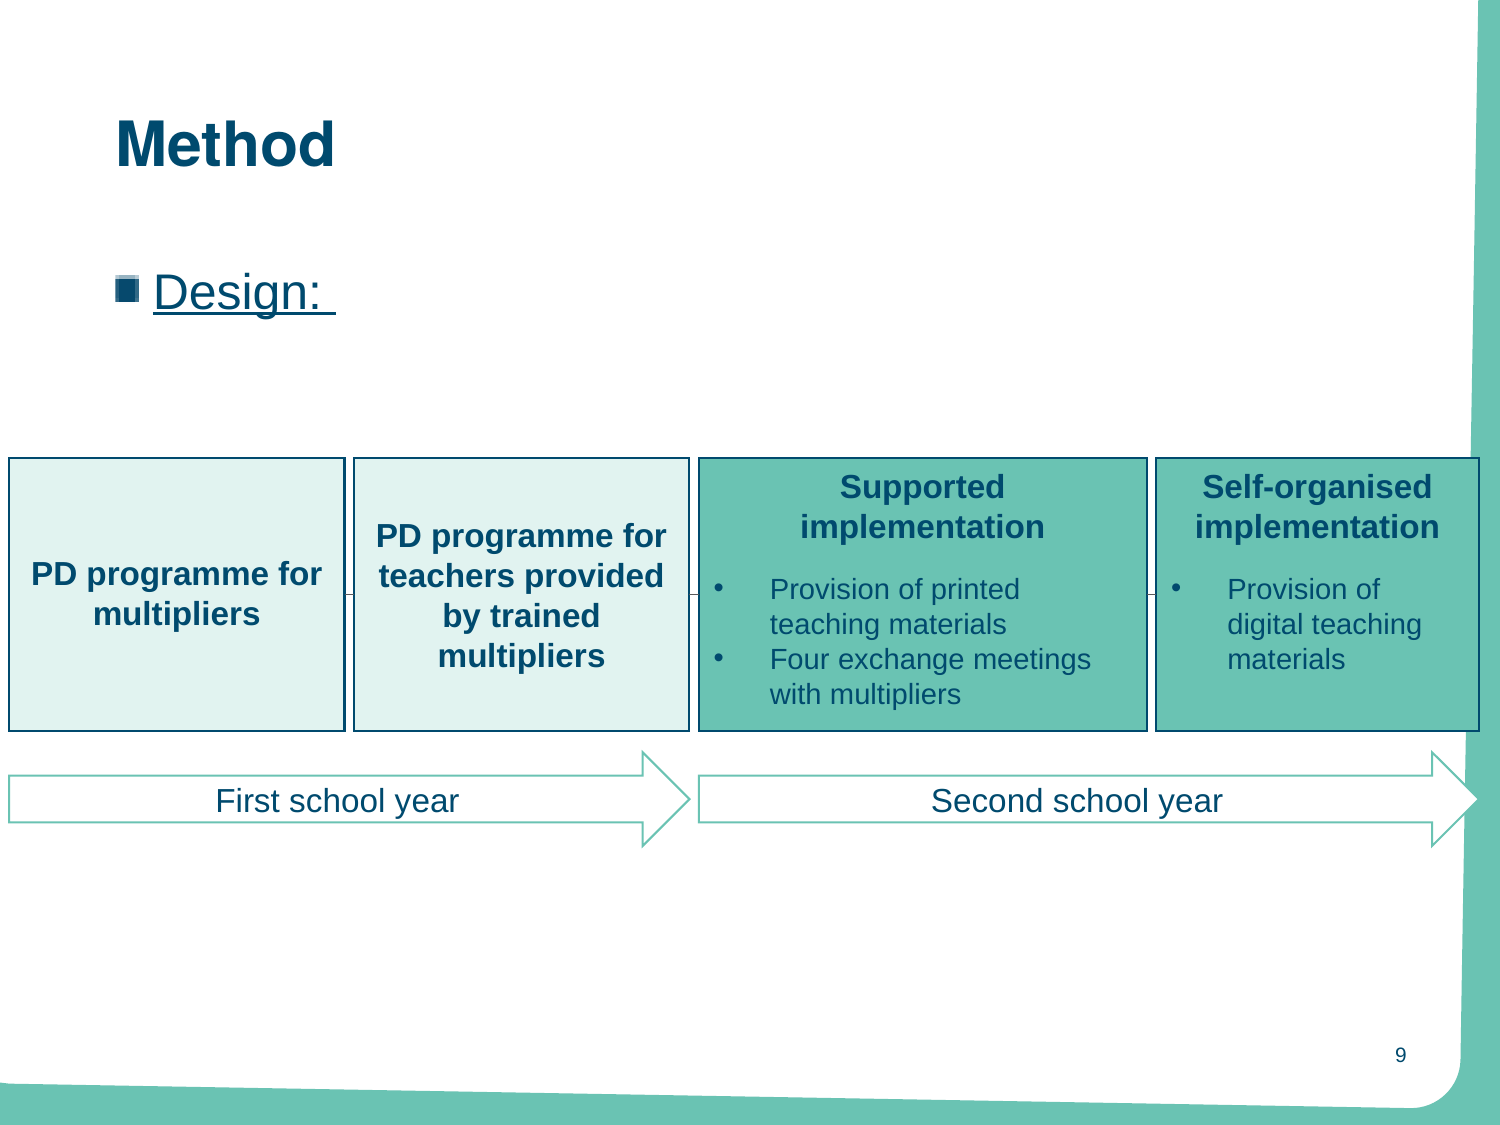

# Method
Design:
PD programme for teachers provided by trained multipliers
Supported implementation
Provision of printed teaching materials
Four exchange meetings with multipliers
Self-organised implementation
Provision of digital teaching materials

PD programme for multipliers

First school year
Second school year
9